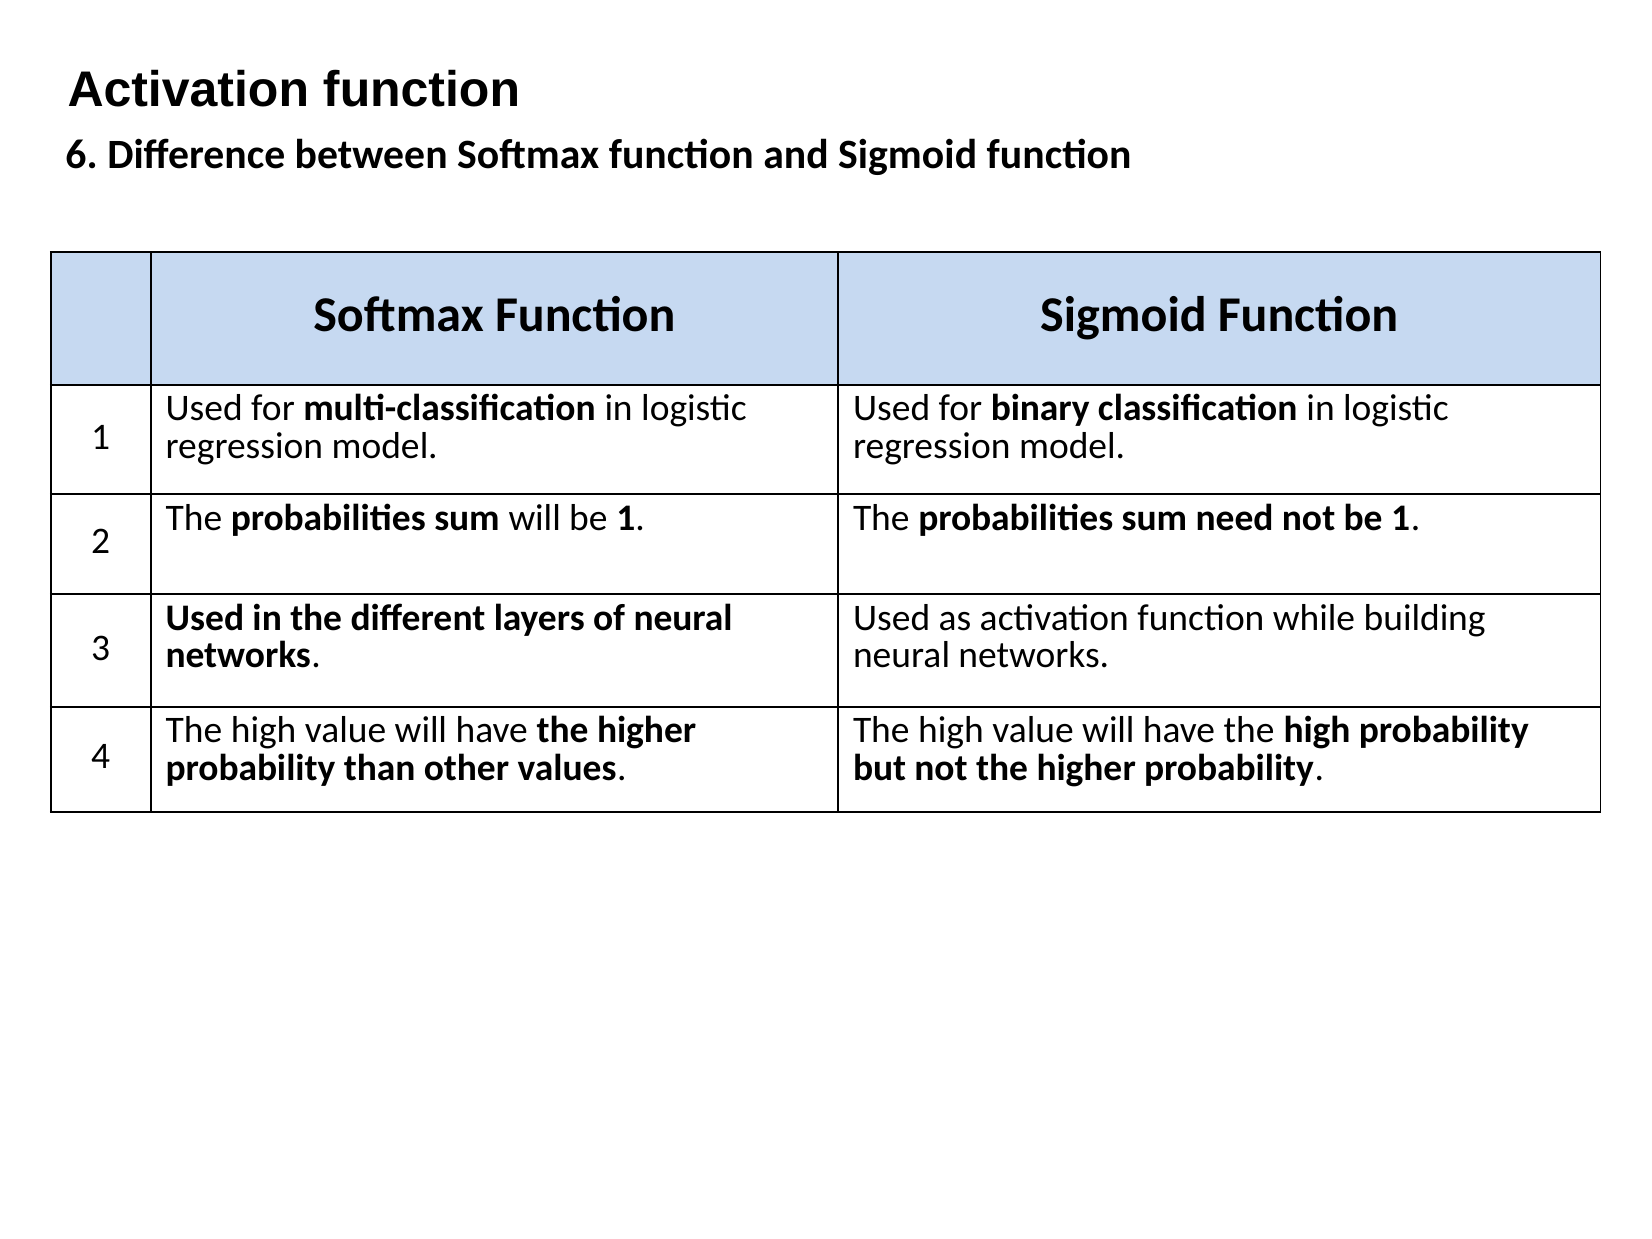

Activation function
6. Difference between Softmax function and Sigmoid function

|  | Softmax Function | Sigmoid Function |
| --- | --- | --- |
| 1 | Used for multi-classification in logistic regression model. | Used for binary classification in logistic regression model. |
| 2 | The probabilities sum will be 1. | The probabilities sum need not be 1. |
| 3 | Used in the different layers of neural networks. | Used as activation function while building neural networks. |
| 4 | The high value will have the higher probability than other values. | The high value will have the high probability but not the higher probability. |